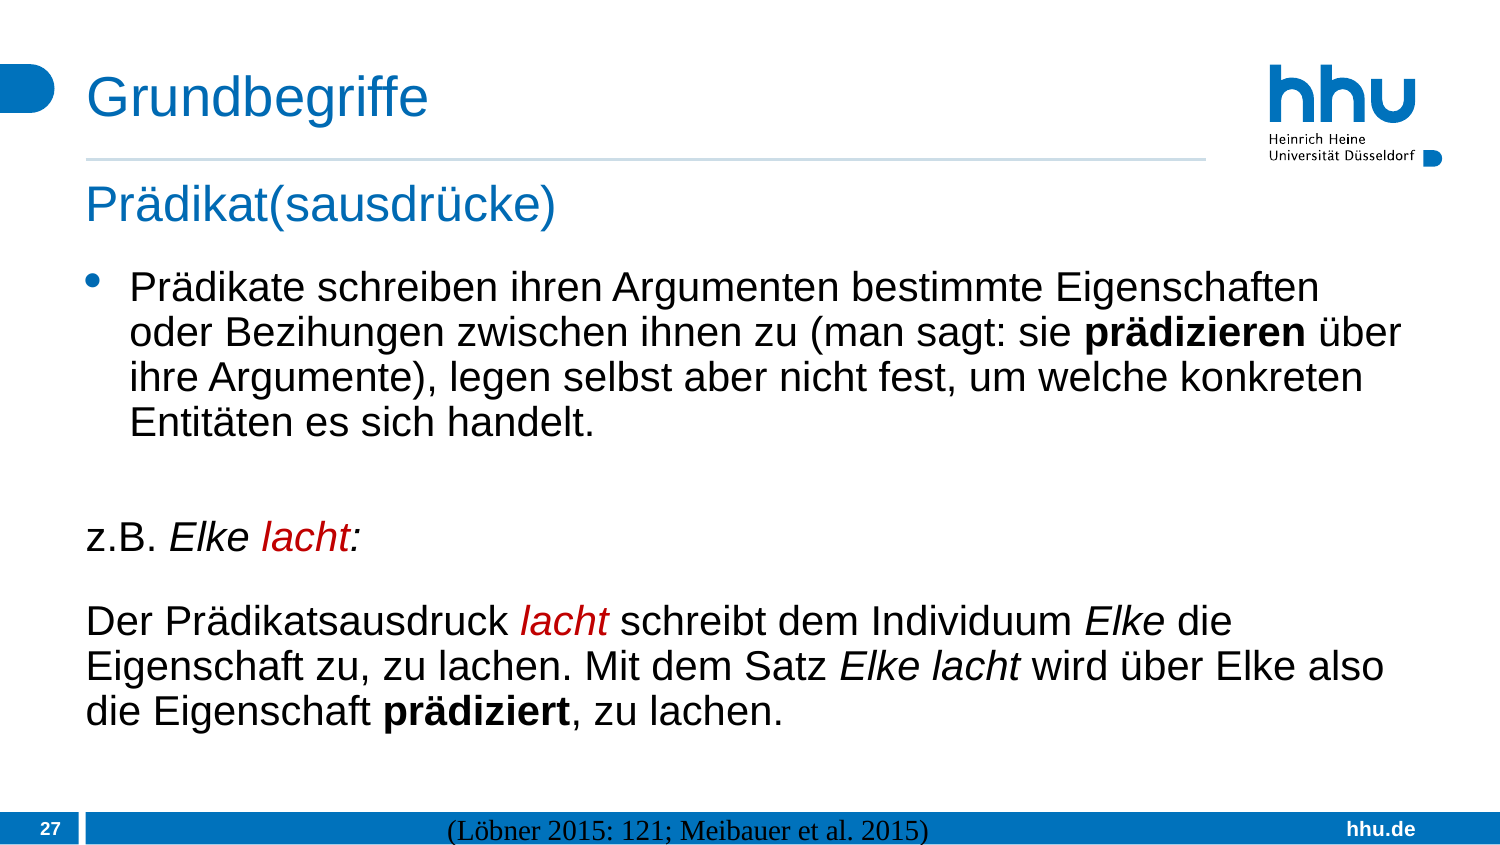

# Grundbegriffe
Prädikat(sausdrücke)
Prädikate schreiben ihren Argumenten bestimmte Eigenschaften oder Bezihungen zwischen ihnen zu (man sagt: sie prädizieren über ihre Argumente), legen selbst aber nicht fest, um welche konkreten Entitäten es sich handelt.

z.B. Elke lacht:

Der Prädikatsausdruck lacht schreibt dem Individuum Elke die Eigenschaft zu, zu lachen. Mit dem Satz Elke lacht wird über Elke also die Eigenschaft prädiziert, zu lachen.
27
(Löbner 2015: 121; Meibauer et al. 2015)